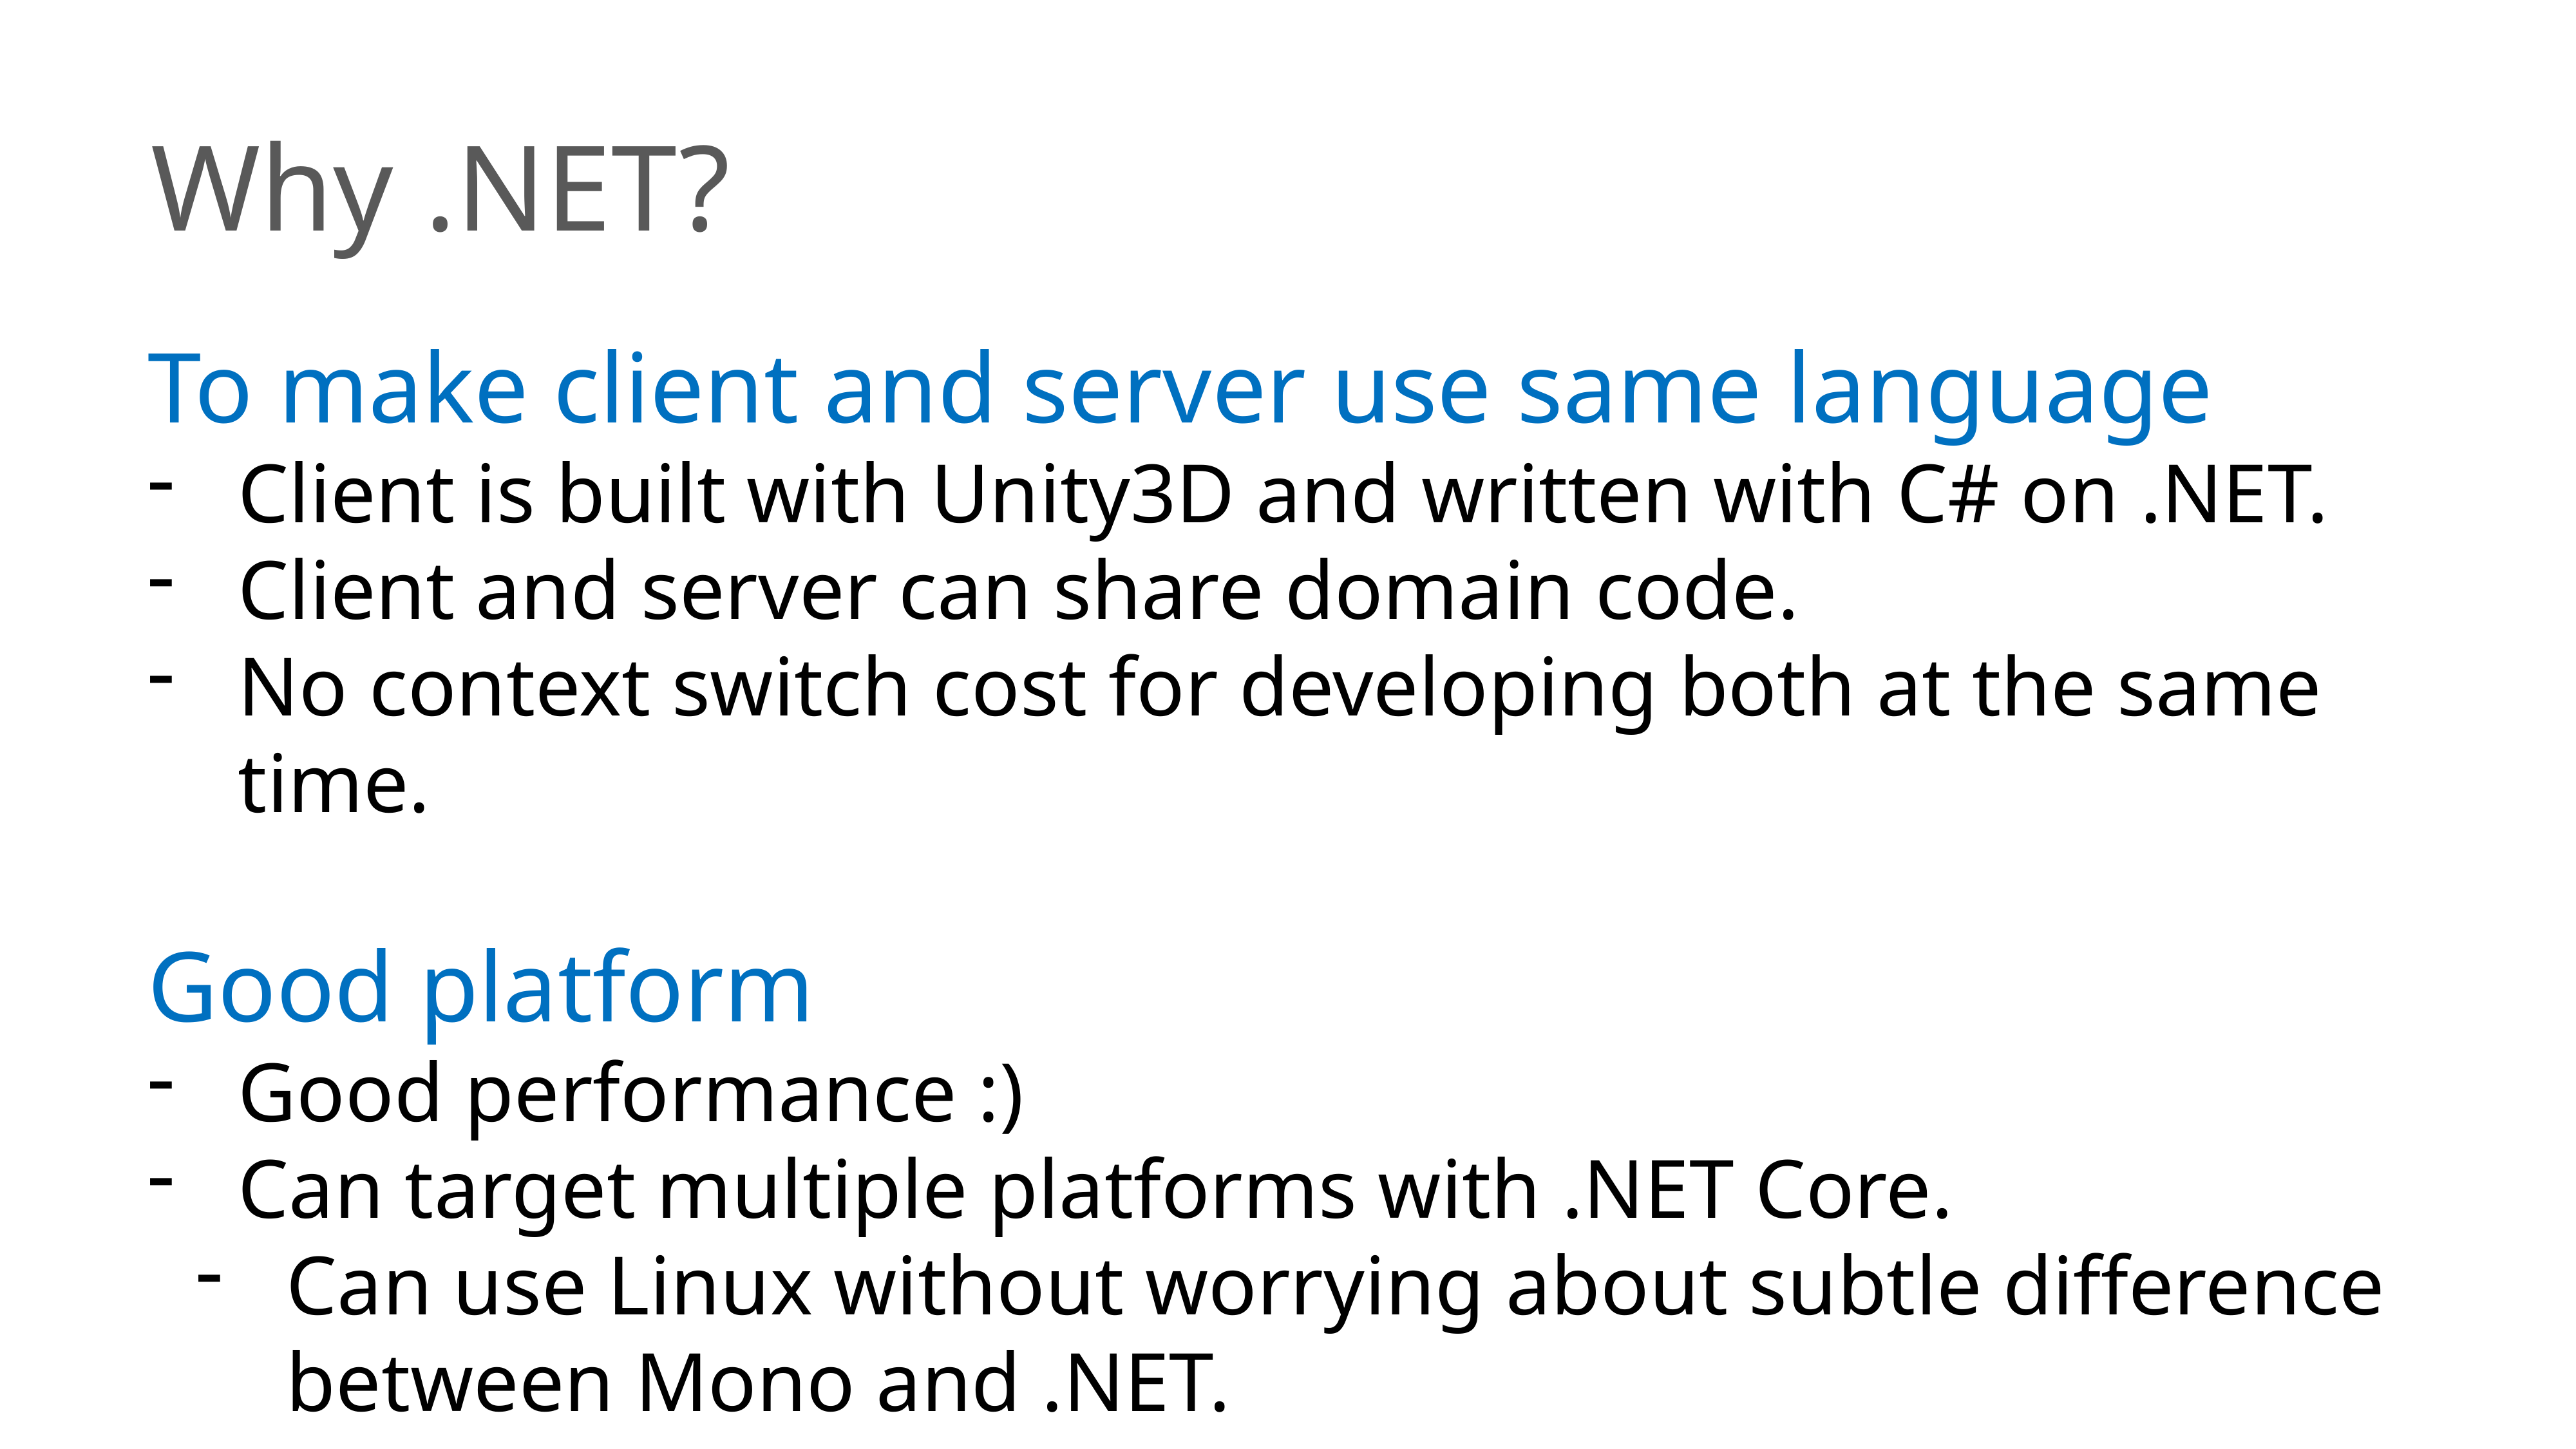

Why .NET?
To make client and server use same language
Client is built with Unity3D and written with C# on .NET.
Client and server can share domain code.
No context switch cost for developing both at the same time.

Good platform
Good performance :)
Can target multiple platforms with .NET Core.
Can use Linux without worrying about subtle difference between Mono and .NET.